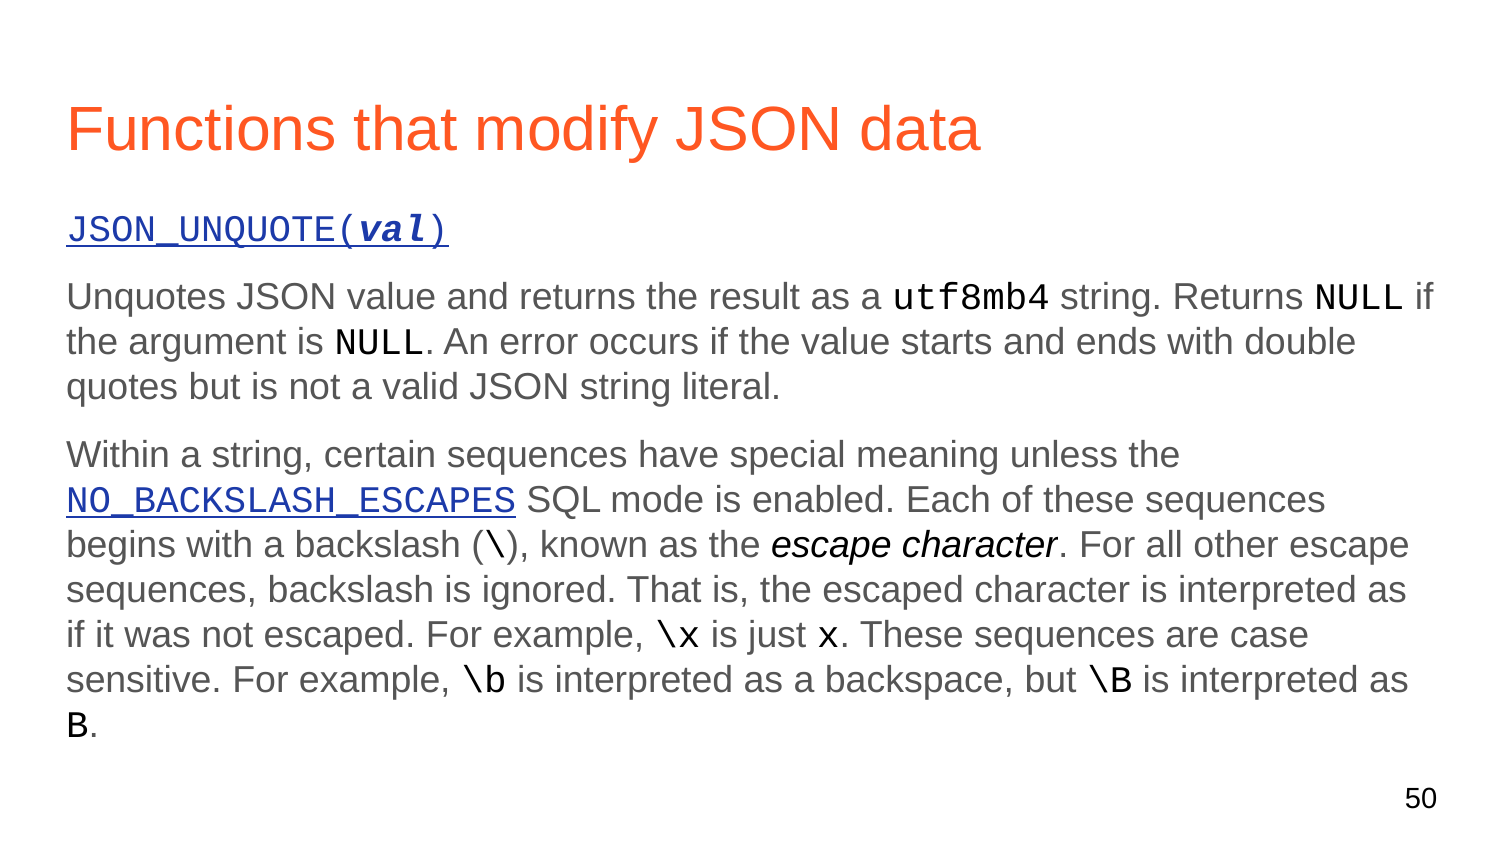

# Functions that modify JSON data
JSON_UNQUOTE(val)
Unquotes JSON value and returns the result as a utf8mb4 string. Returns NULL if the argument is NULL. An error occurs if the value starts and ends with double quotes but is not a valid JSON string literal.
Within a string, certain sequences have special meaning unless the NO_BACKSLASH_ESCAPES SQL mode is enabled. Each of these sequences begins with a backslash (\), known as the escape character. For all other escape sequences, backslash is ignored. That is, the escaped character is interpreted as if it was not escaped. For example, \x is just x. These sequences are case sensitive. For example, \b is interpreted as a backspace, but \B is interpreted as B.

50